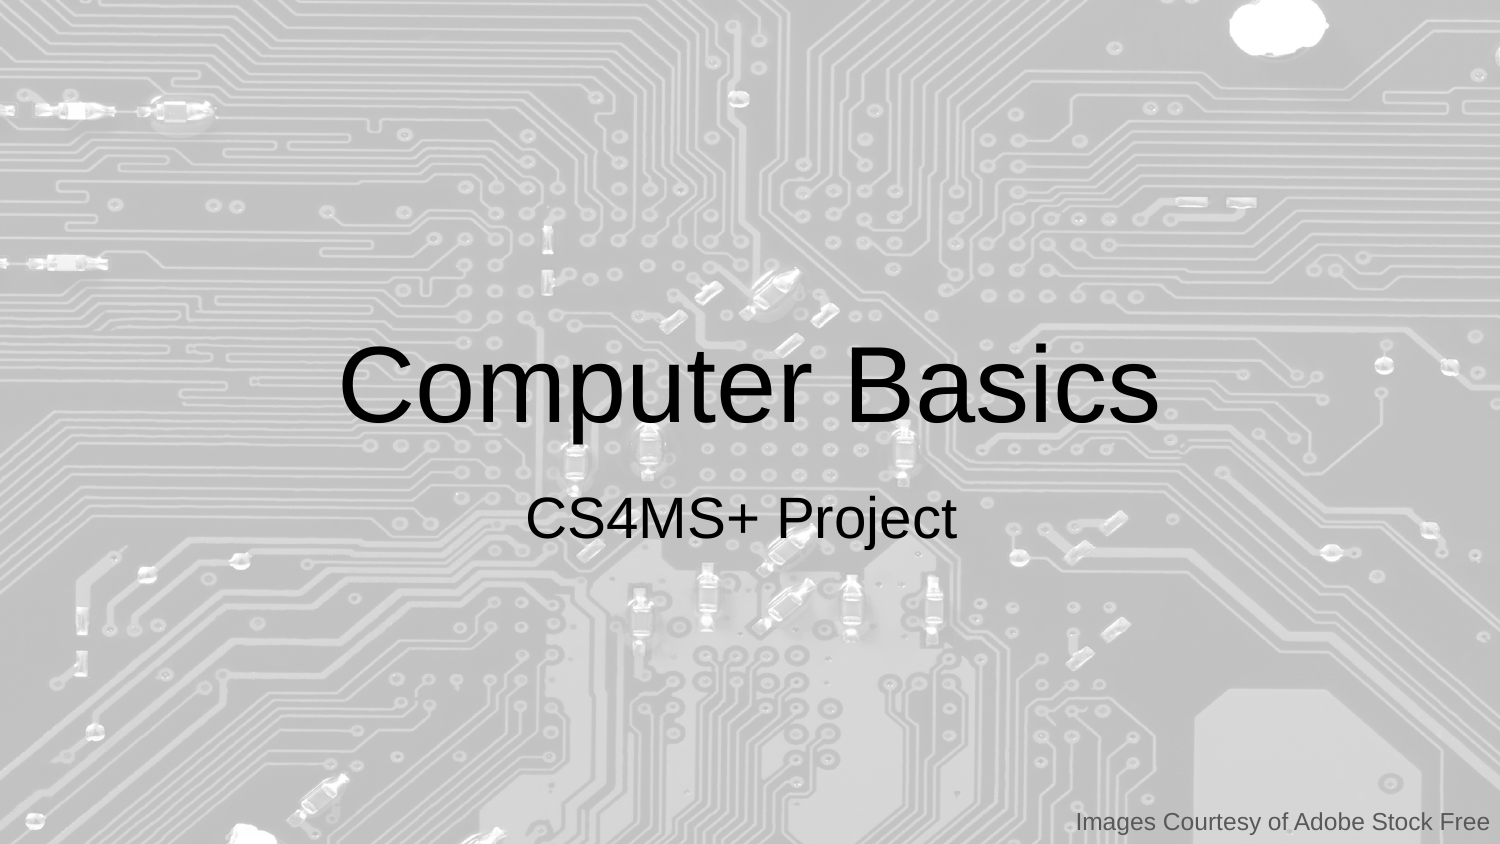

# Computer Basics
CS4MS+ Project
Images Courtesy of Adobe Stock Free